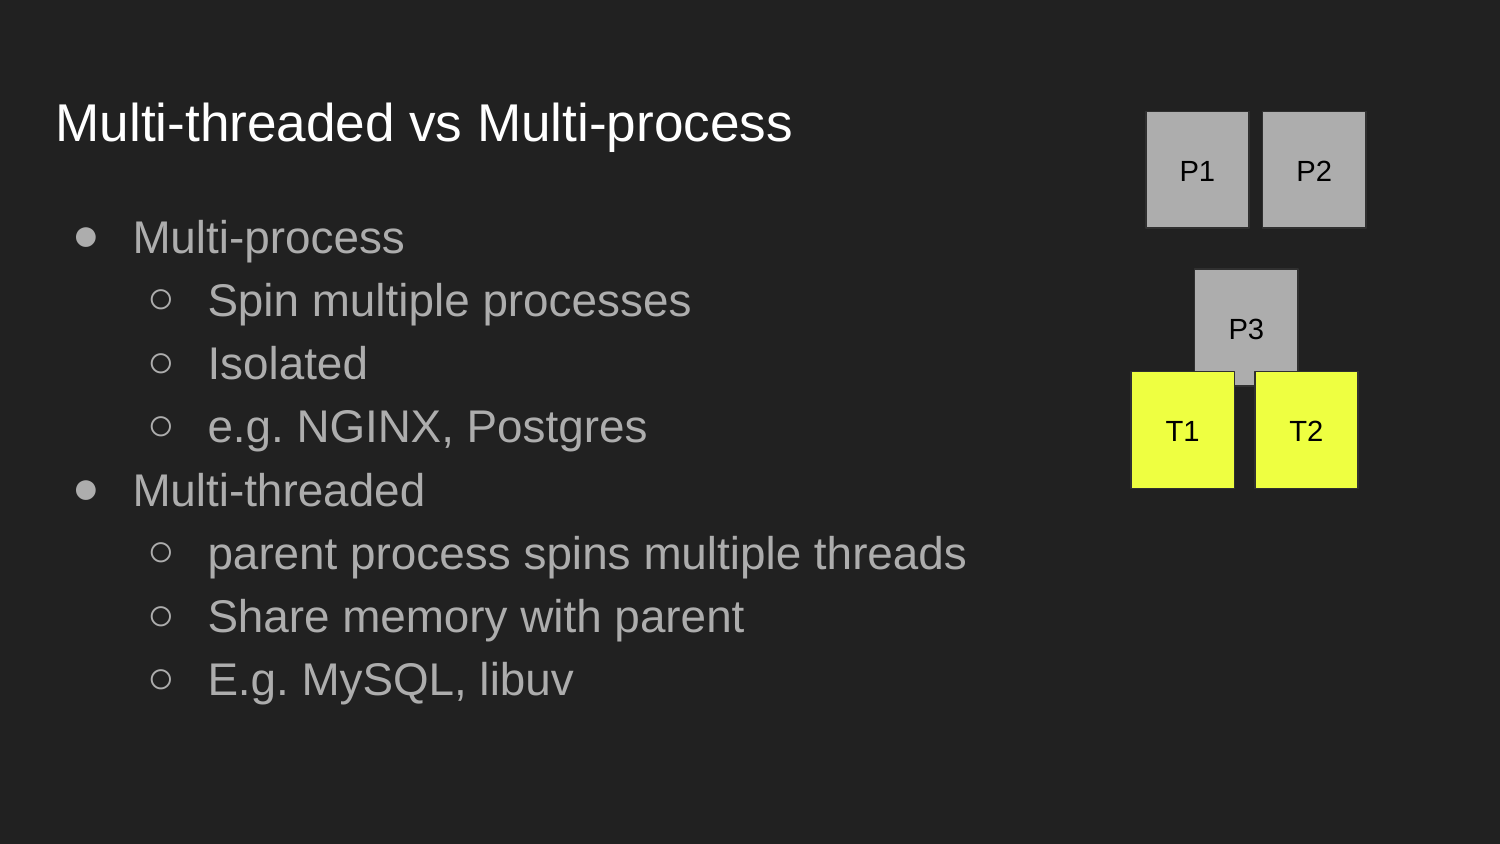

# Multi-threaded vs Multi-process
P1
P2
Multi-process
Spin multiple processes
Isolated
e.g. NGINX, Postgres
Multi-threaded
parent process spins multiple threads
Share memory with parent
E.g. MySQL, libuv
P3
T1
T2